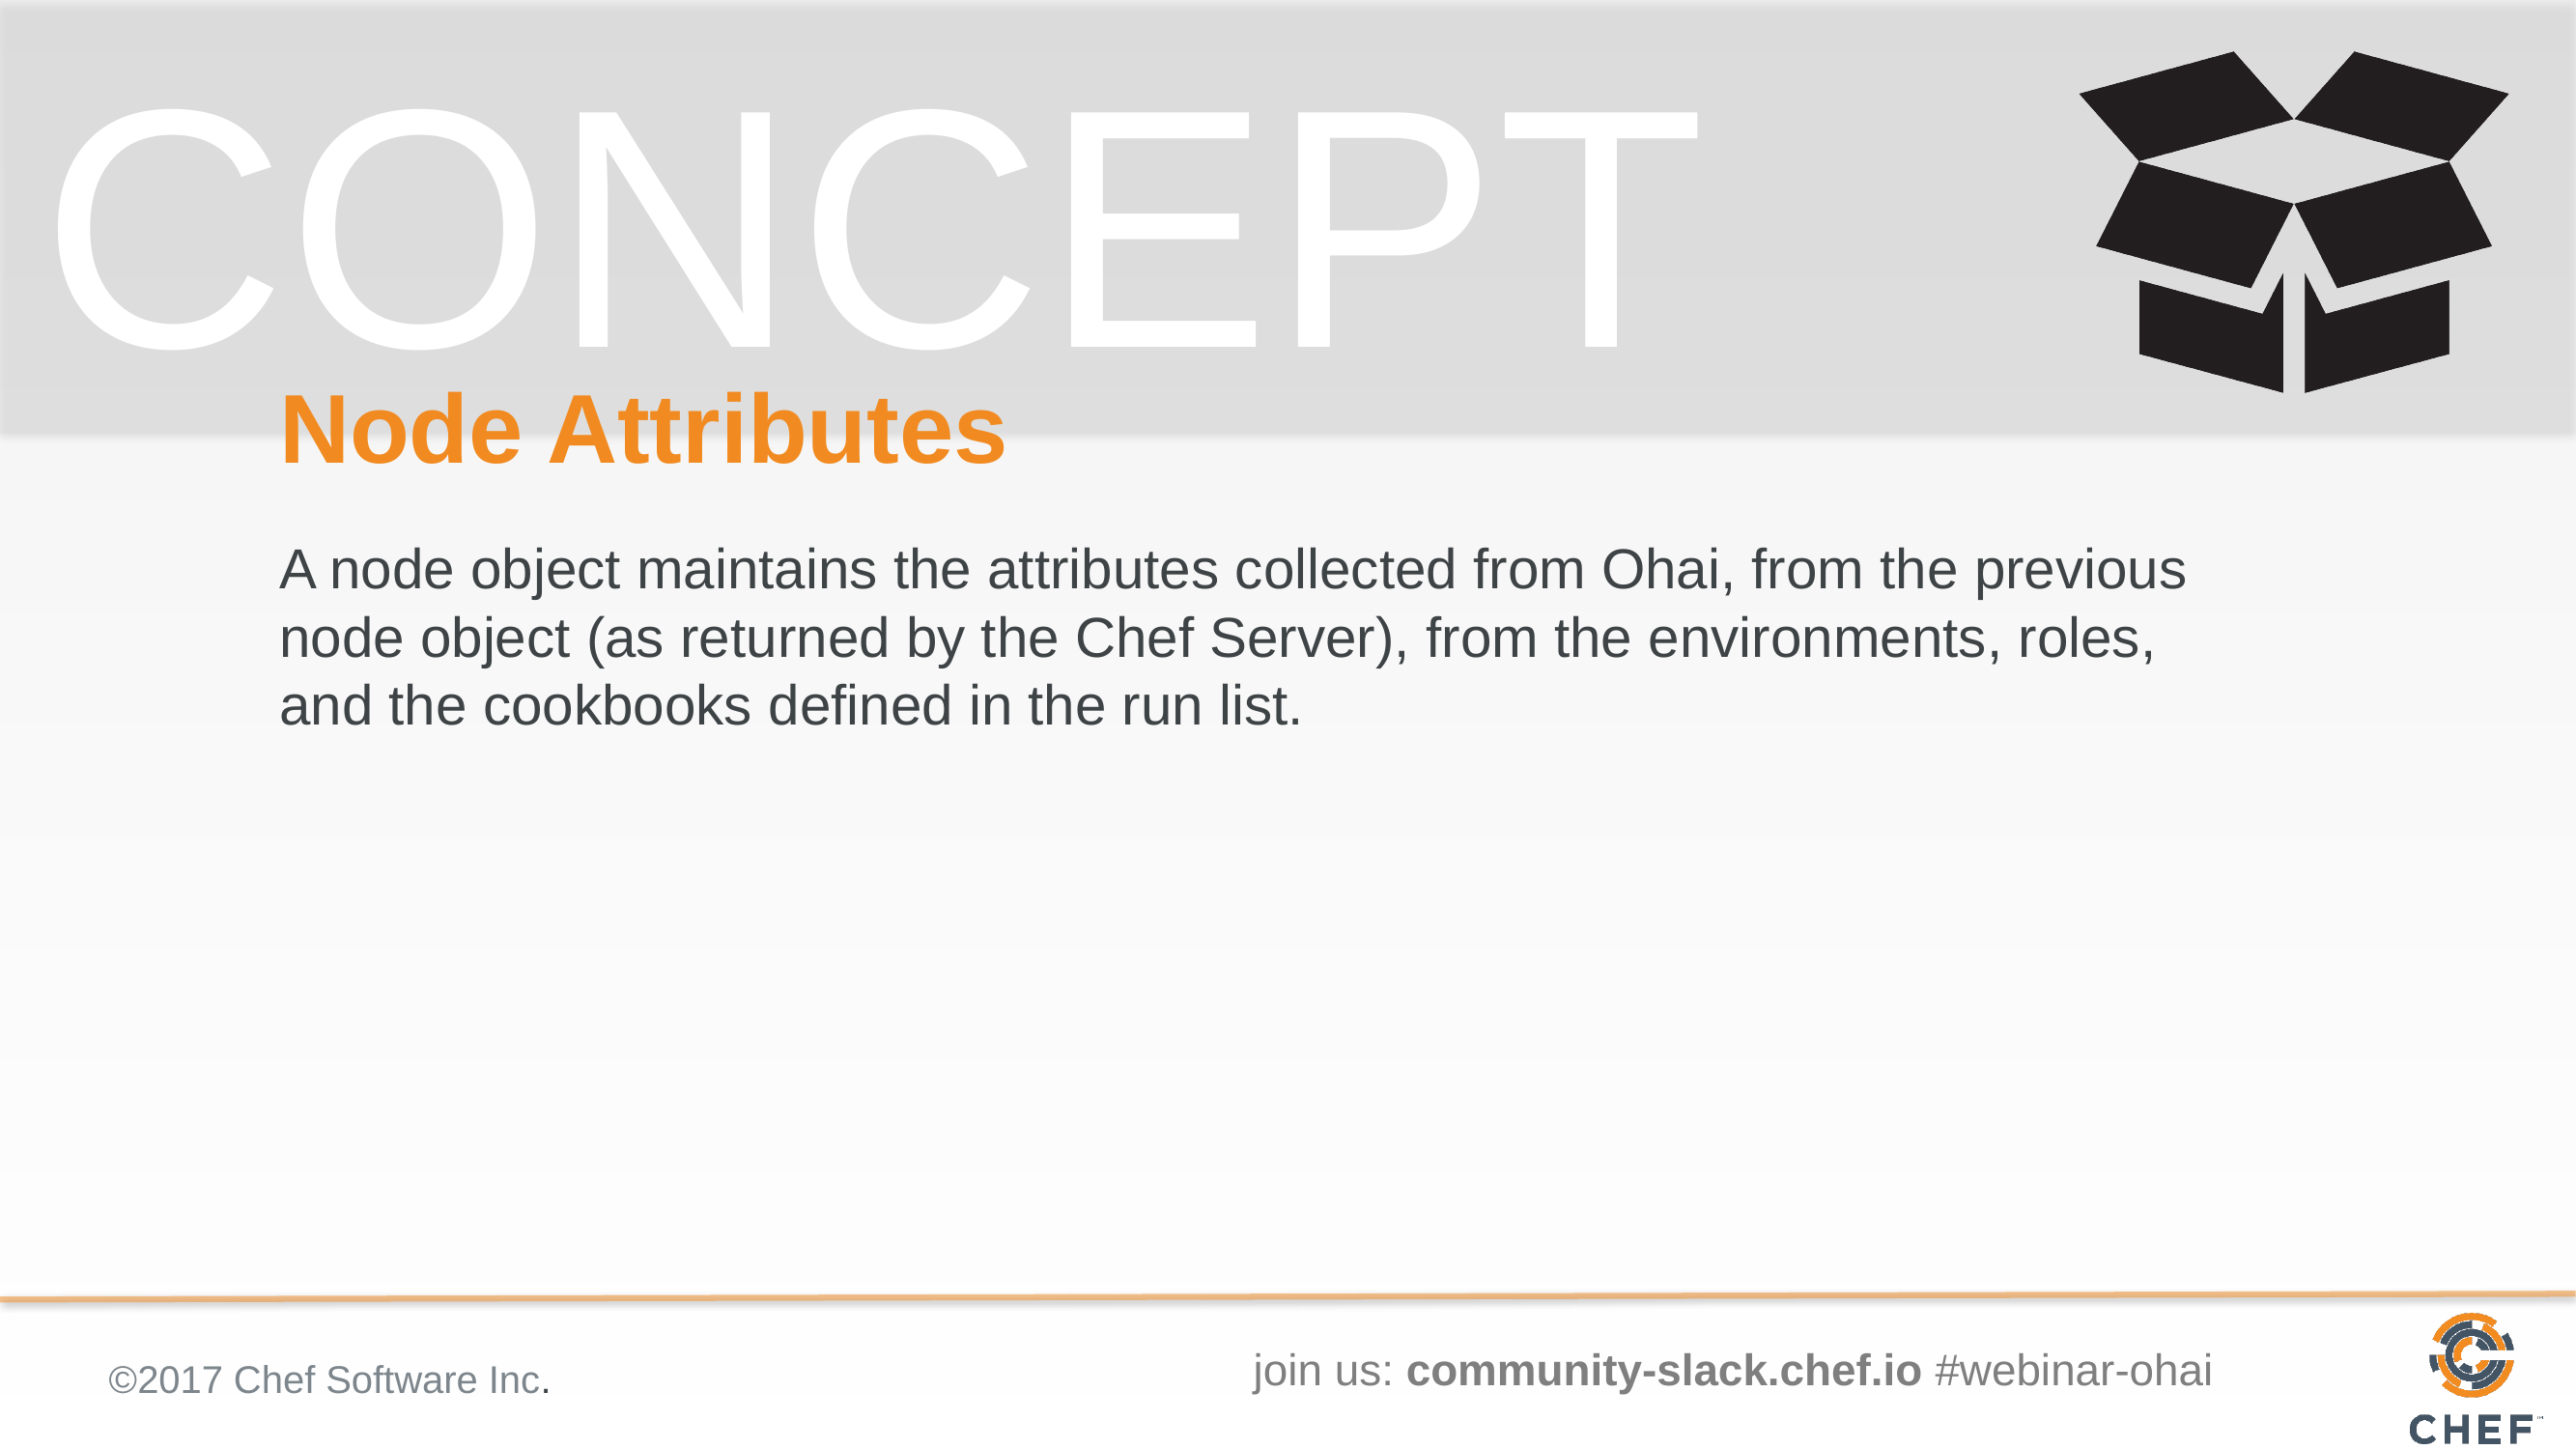

# Node Attributes
A node object maintains the attributes collected from Ohai, from the previous node object (as returned by the Chef Server), from the environments, roles, and the cookbooks defined in the run list.